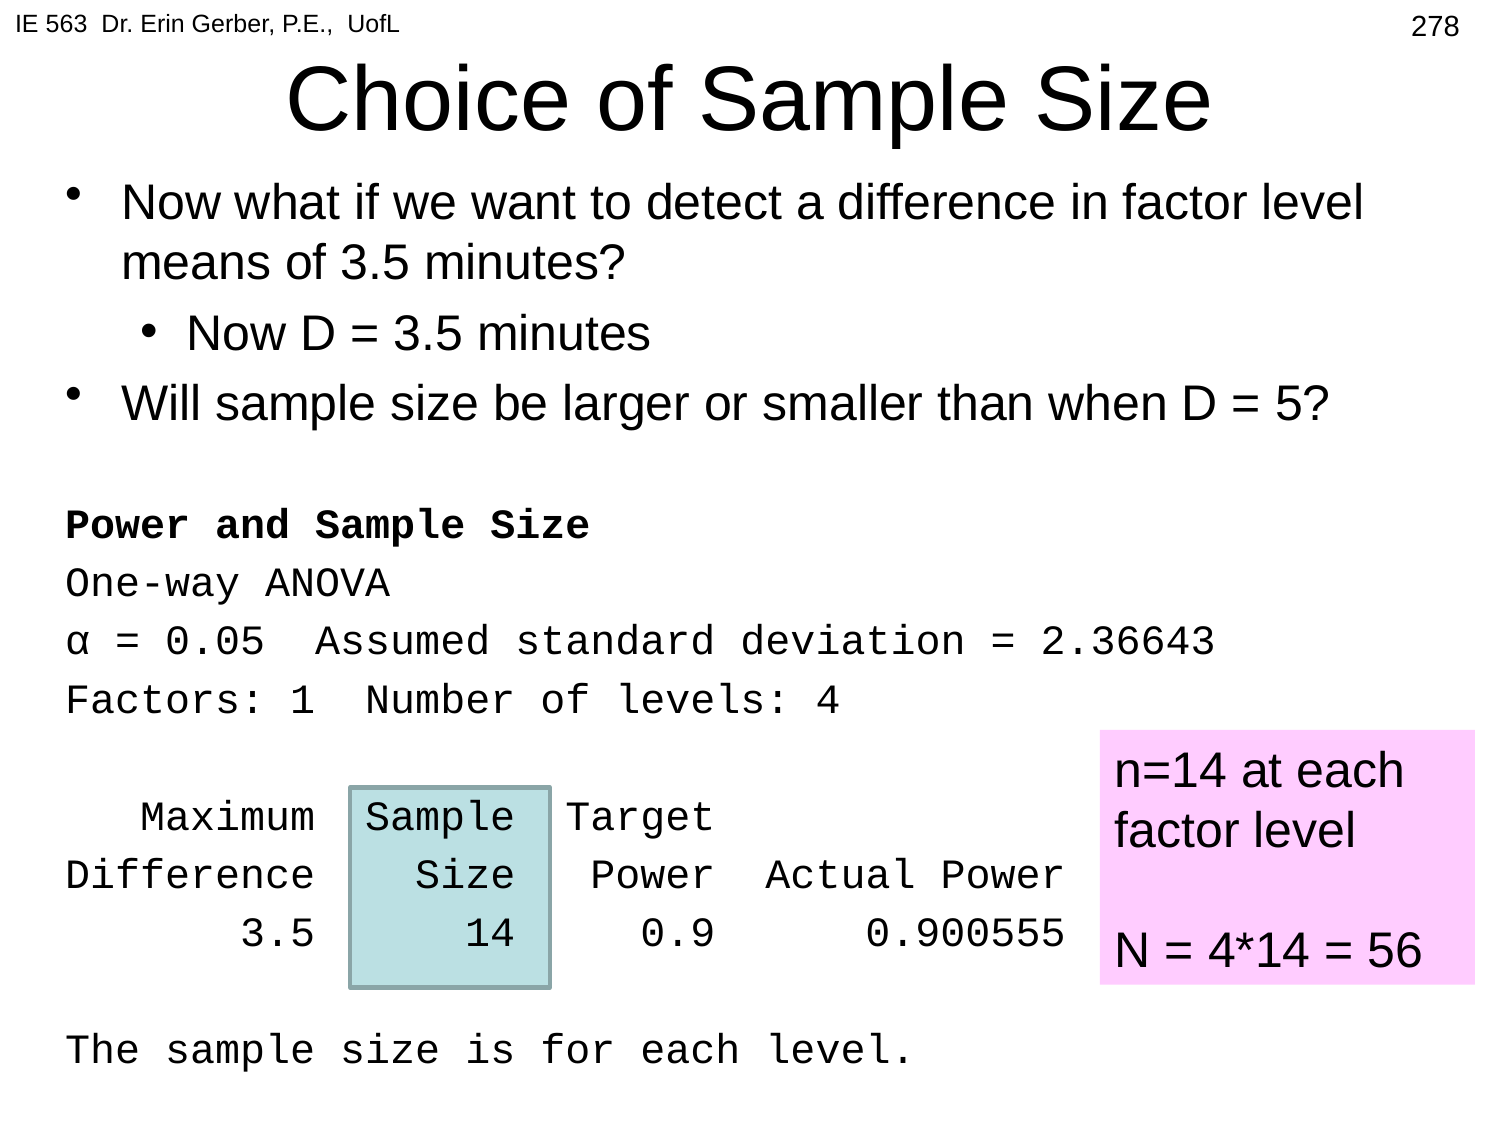

IE 563  Dr. Erin Gerber, P.E.,  UofL
# Choice of Sample Size
278
Now what if we want to detect a difference in factor level means of 3.5 minutes?
Now D = 3.5 minutes
Will sample size be larger or smaller than when D = 5?

Power and Sample Size
One-way ANOVA
α = 0.05  Assumed standard deviation = 2.36643
Factors: 1  Number of levels: 4

   Maximum  Sample  Target
Difference    Size   Power  Actual Power
       3.5      14     0.9      0.900555

The sample size is for each level.

n=14 at each factor level

N = 4*14 = 56